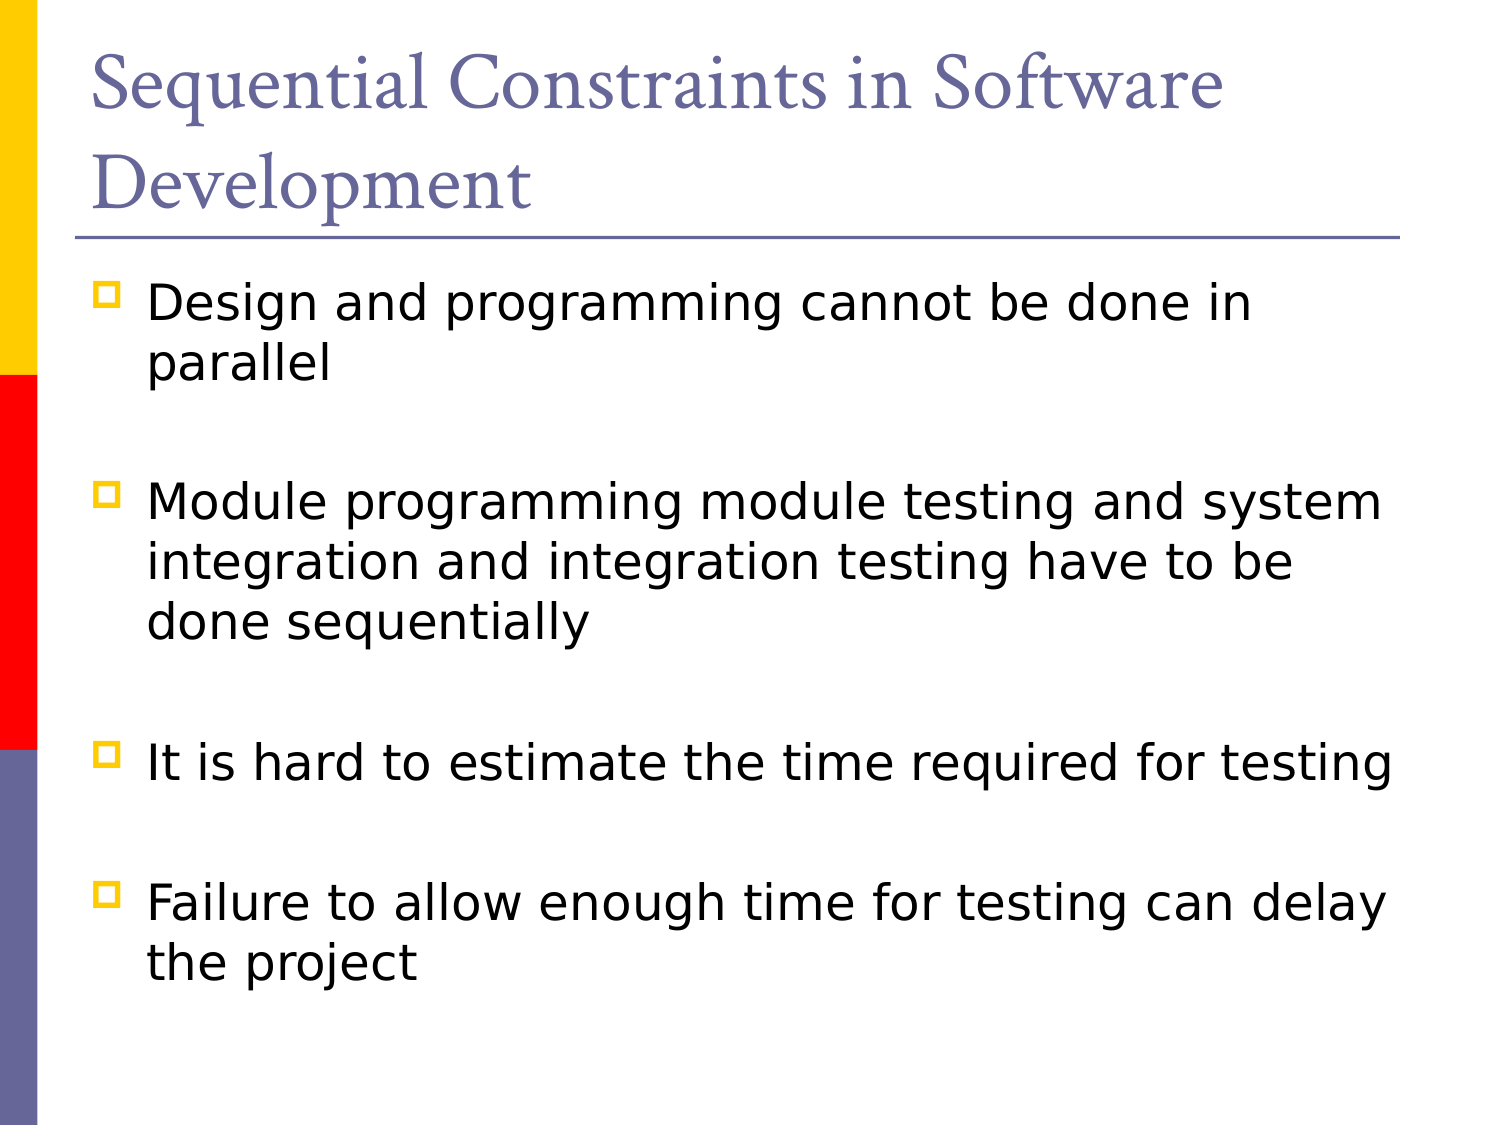

# Sequential Constraints in Software Development
Design and programming cannot be done in parallel

Module programming module testing and system integration and integration testing have to be done sequentially

It is hard to estimate the time required for testing

Failure to allow enough time for testing can delay the project